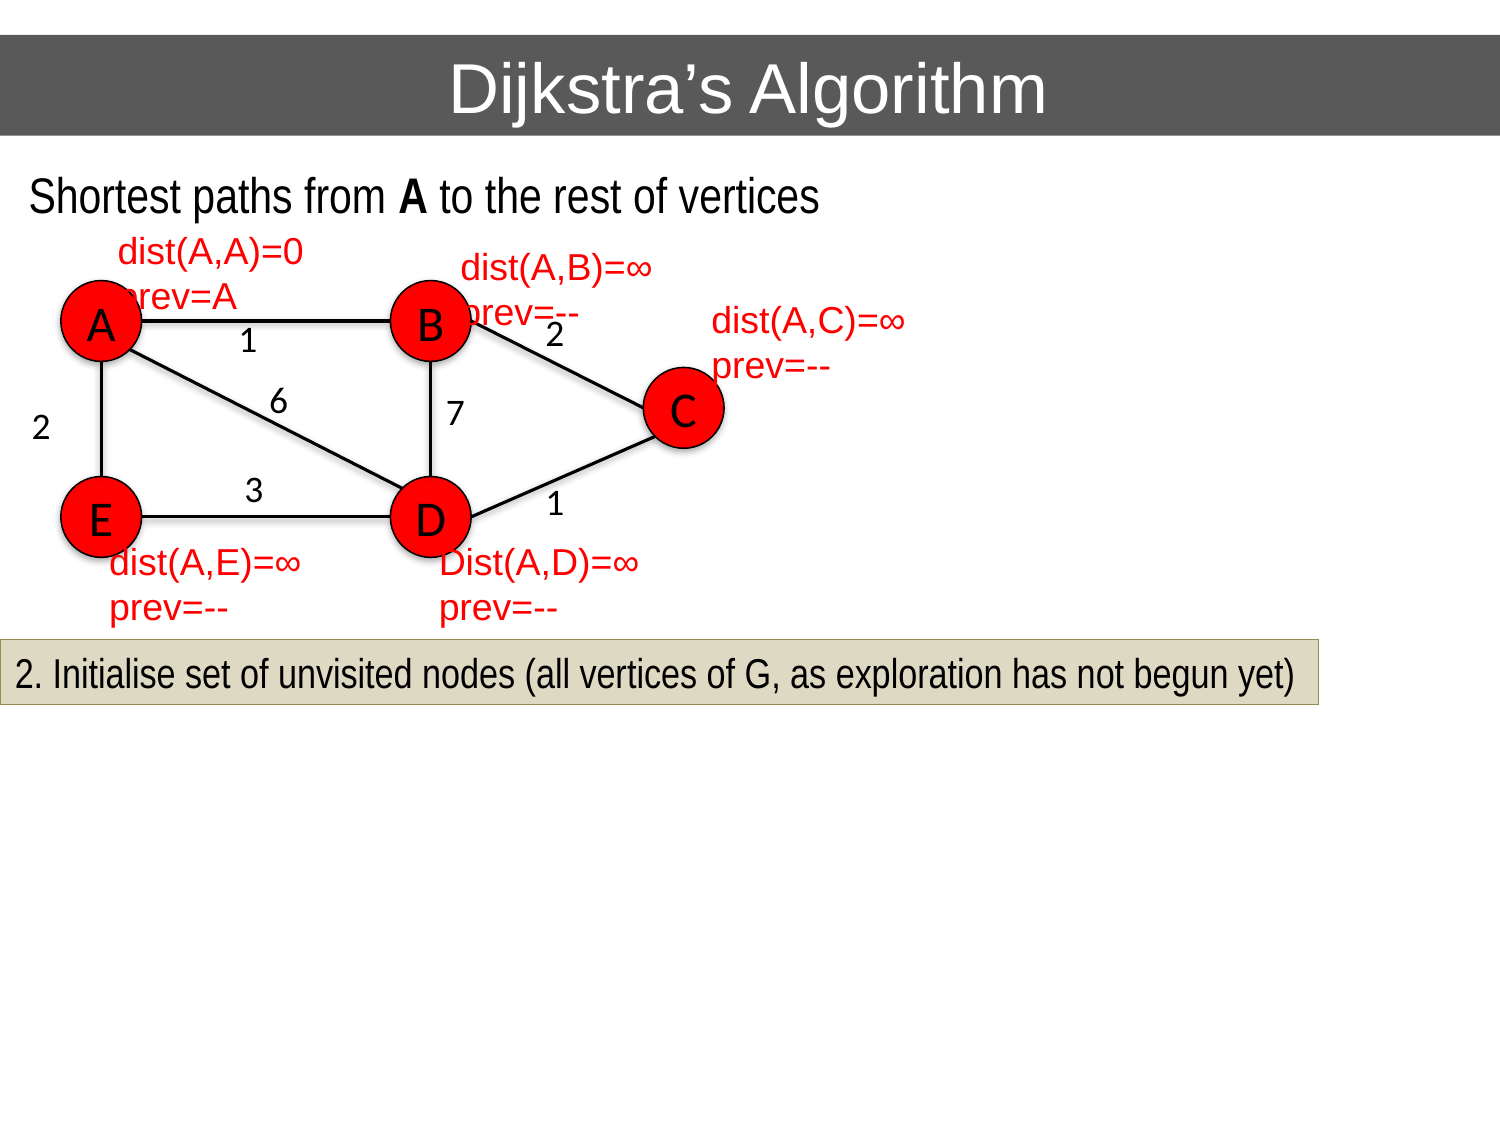

# Dijkstra’s Algorithm
Shortest paths from A to the rest of vertices
dist(A,A)=0
prev=A
dist(A,B)=∞
prev=--
A
B
2
1
C
7
2
3
1
E
D
dist(A,C)=∞
prev=--
6
Dist(A,D)=∞
prev=--
dist(A,E)=∞
prev=--
2. Initialise set of unvisited nodes (all vertices of G, as exploration has not begun yet)